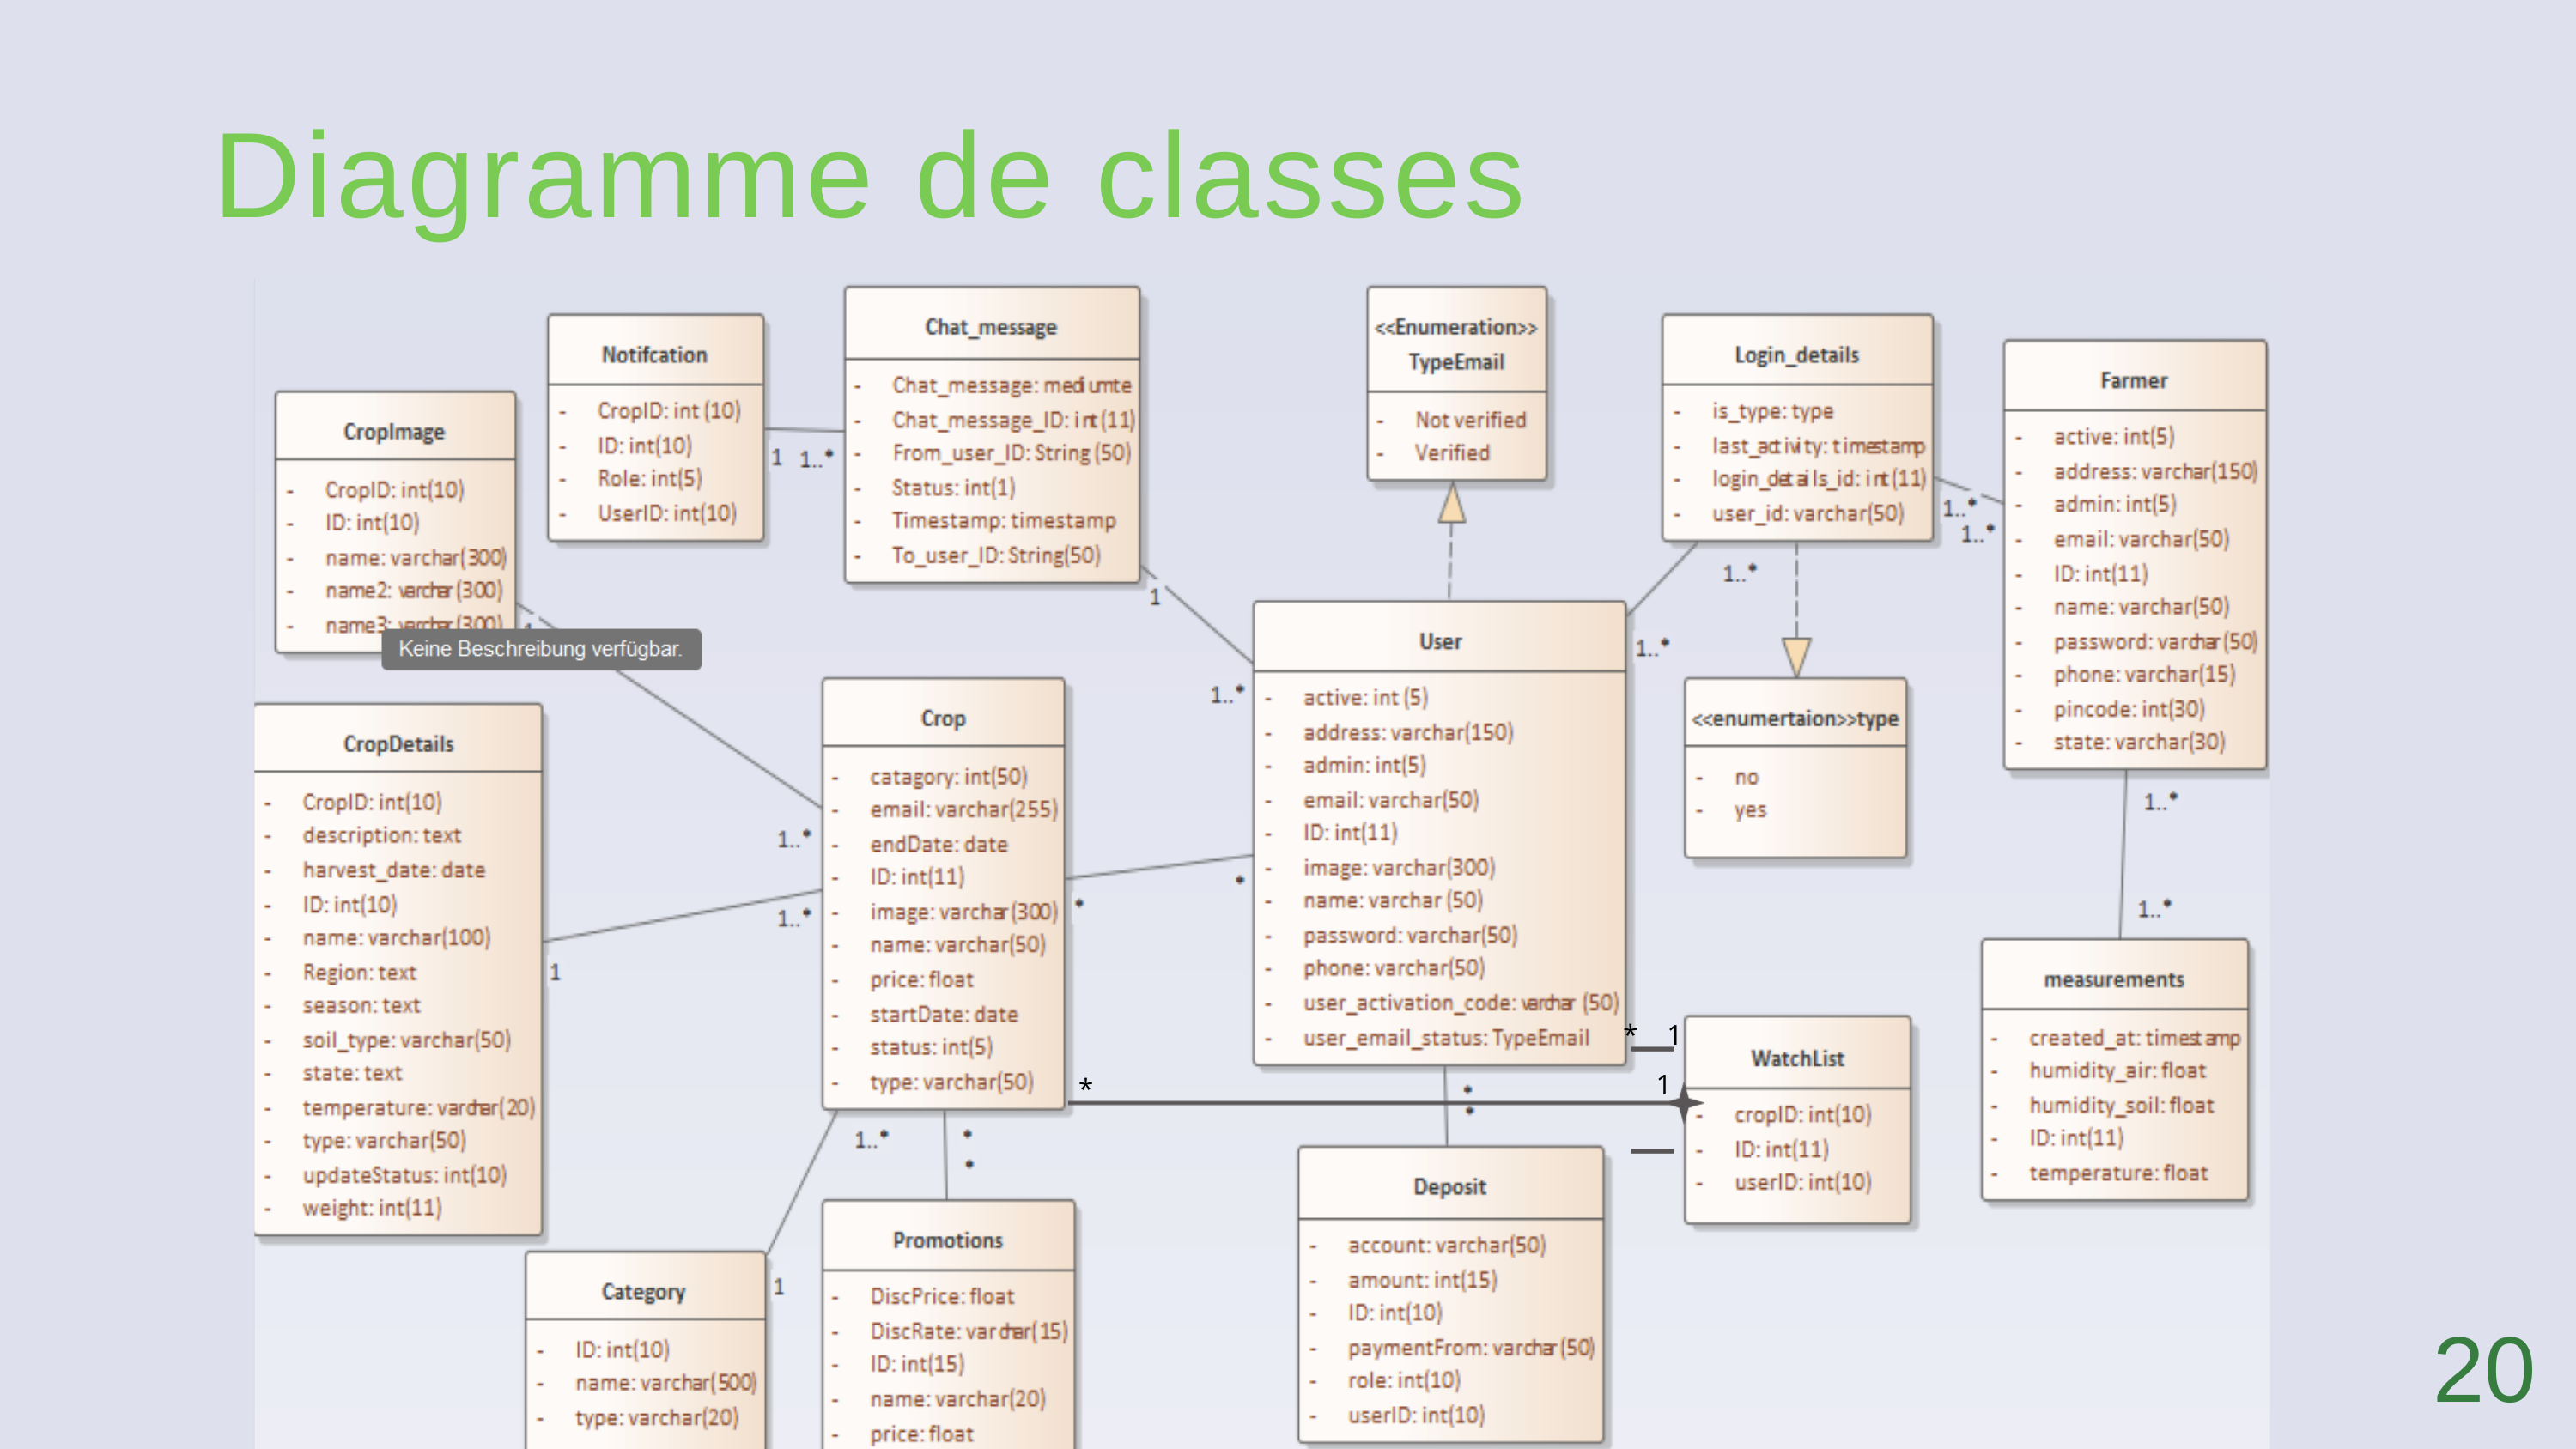

Diagramme de classes

__
*
1
1
*

20